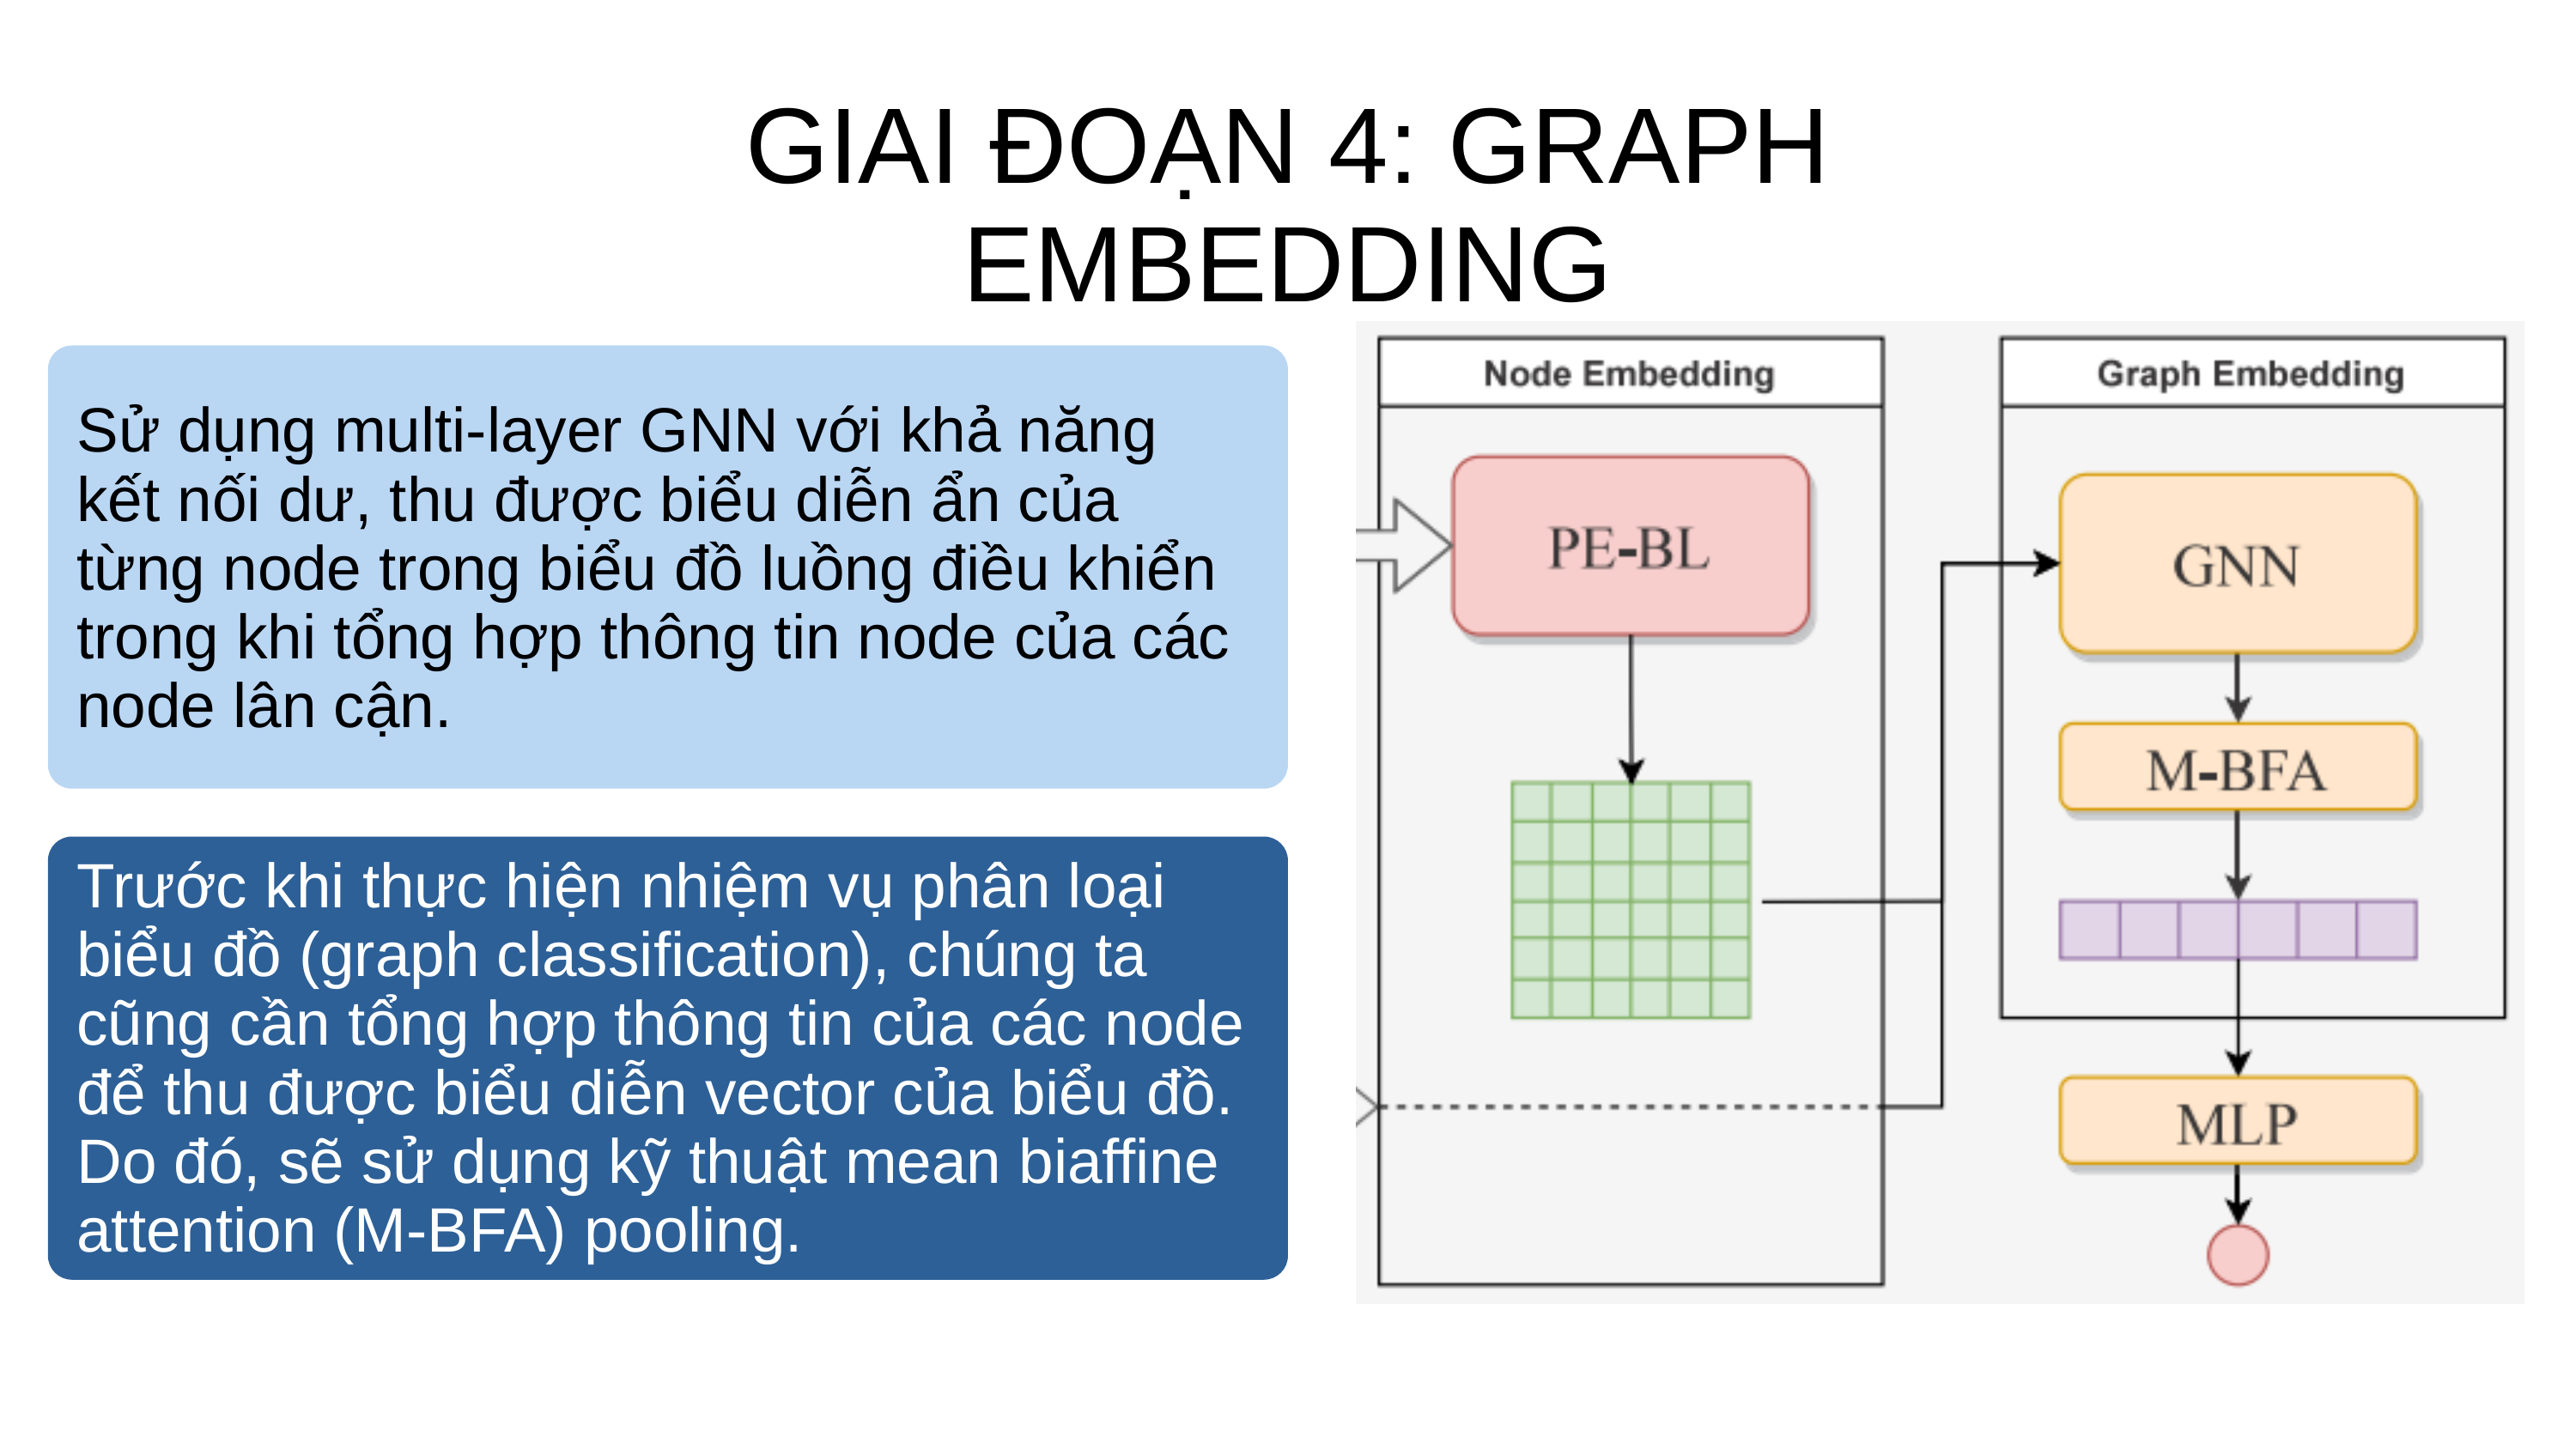

GIAI ĐOẠN 4: GRAPH EMBEDDING

Sử dụng multi-layer GNN với khả năng kết nối dư, thu được biểu diễn ẩn của từng node trong biểu đồ luồng điều khiển trong khi tổng hợp thông tin node của các node lân cận.

Trước khi thực hiện nhiệm vụ phân loại biểu đồ (graph classification), chúng ta cũng cần tổng hợp thông tin của các node để thu được biểu diễn vector của biểu đồ. Do đó, sẽ sử dụng kỹ thuật mean biaffine attention (M-BFA) pooling.